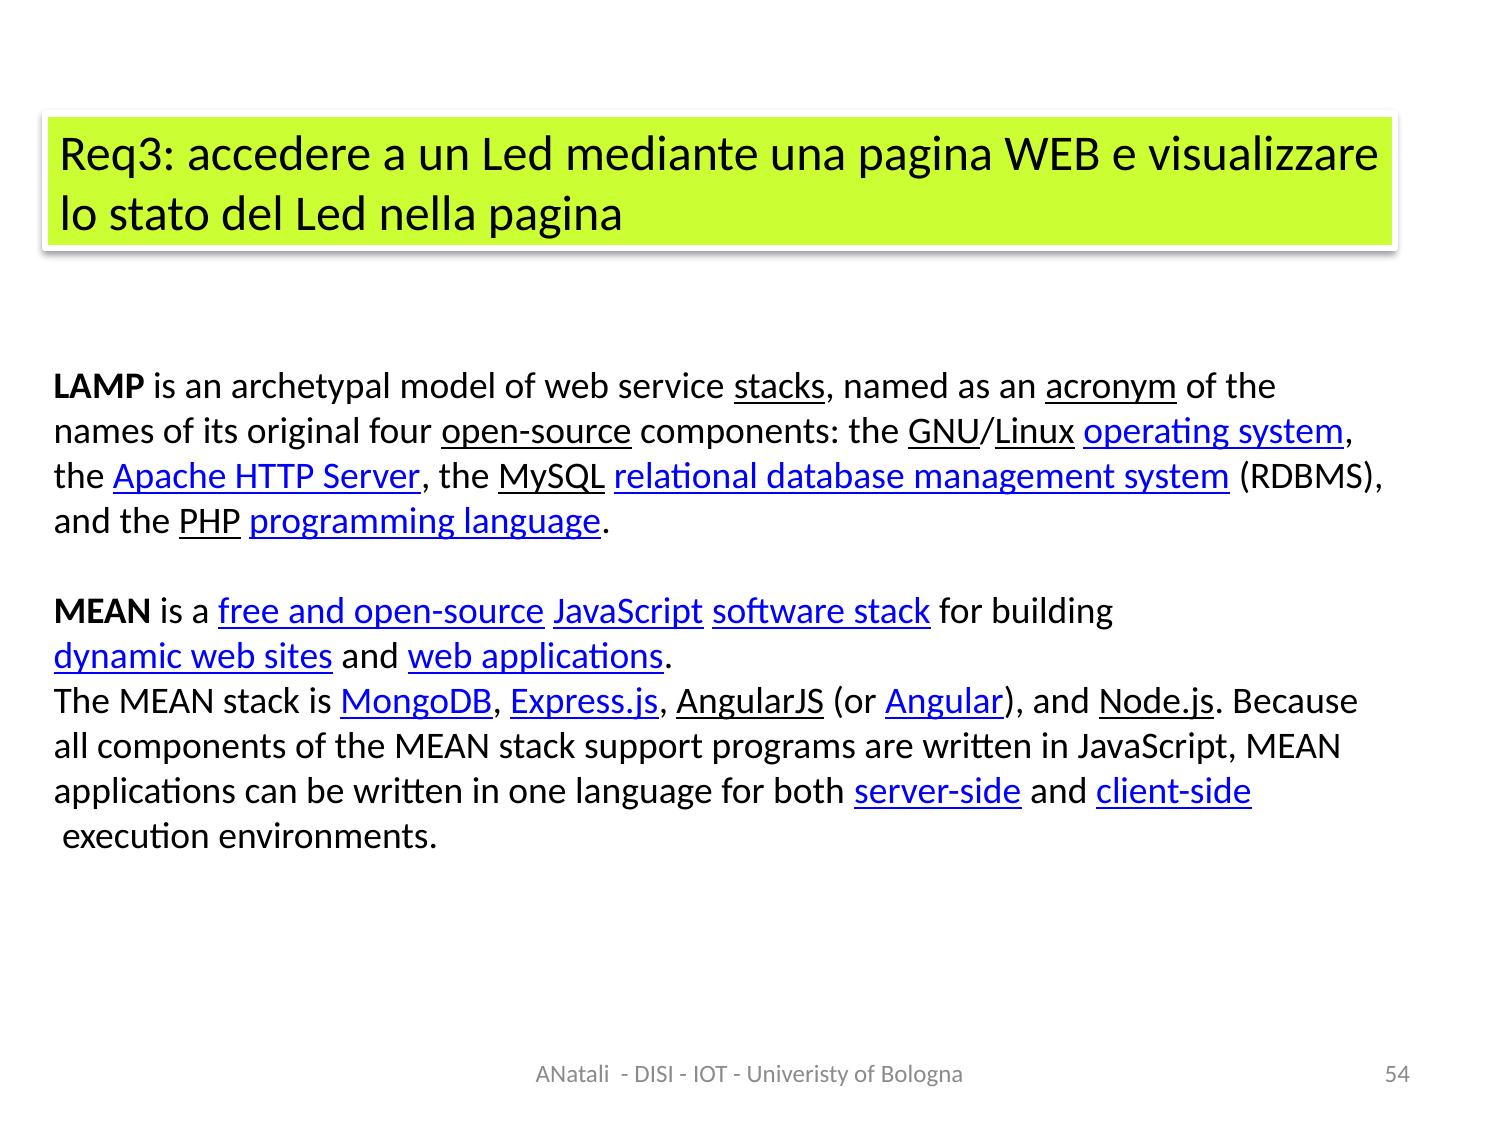

Req3: accedere a un Led mediante una pagina WEB e visualizzare
lo stato del Led nella pagina
LAMP is an archetypal model of web service stacks, named as an acronym of the names of its original four open-source components: the GNU/Linux operating system, the Apache HTTP Server, the MySQL relational database management system (RDBMS), and the PHP programming language.

MEAN is a free and open-source JavaScript software stack for building dynamic web sites and web applications.
The MEAN stack is MongoDB, Express.js, AngularJS (or Angular), and Node.js. Because all components of the MEAN stack support programs are written in JavaScript, MEAN applications can be written in one language for both server-side and client-side execution environments.

ANatali  - DISI - IOT - Univeristy of Bologna
54